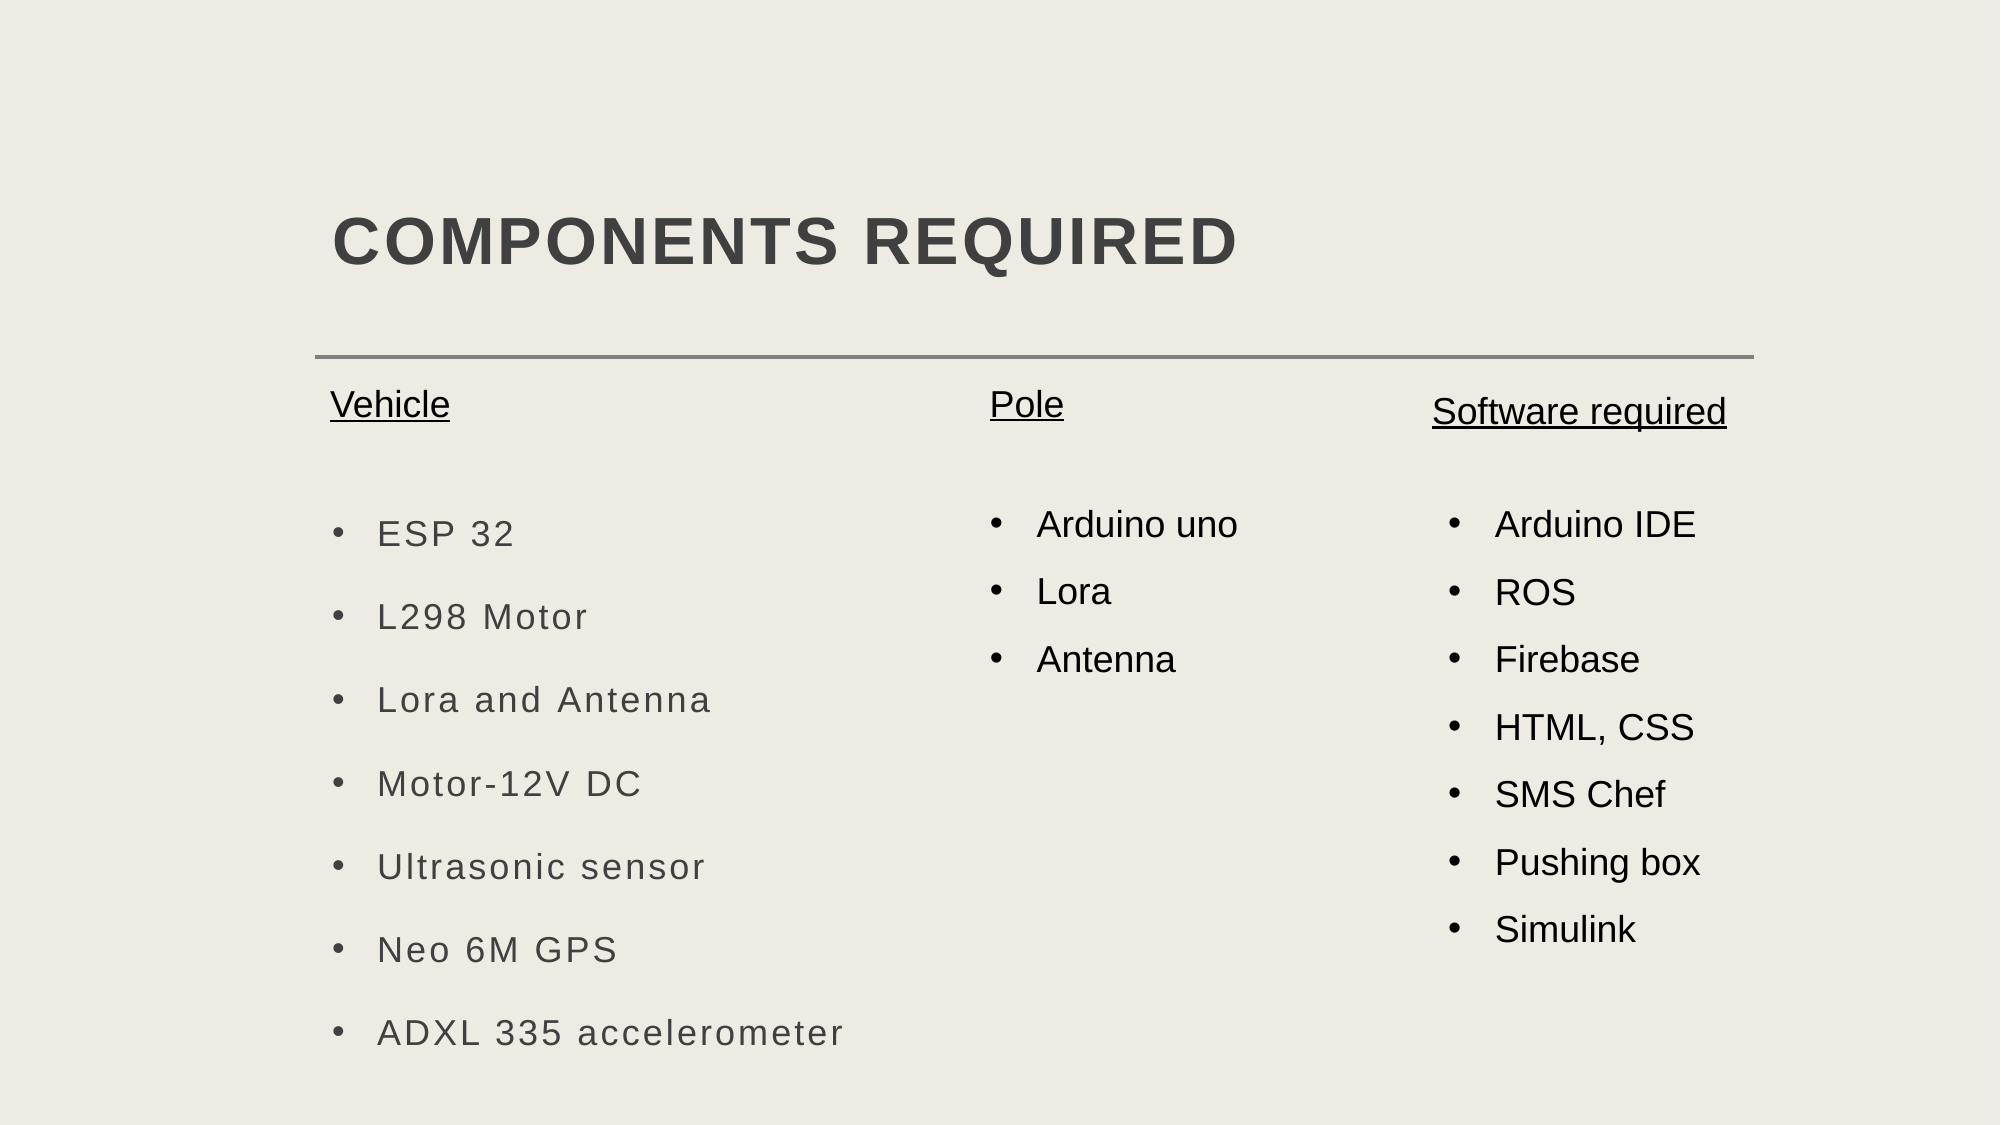

# COMPONENTS REQUIRED
Pole
Vehicle
Software required
Arduino uno
Lora
Antenna
Arduino IDE
ROS
Firebase
HTML, CSS
SMS Chef
Pushing box
Simulink
ESP 32
L298 Motor
Lora and Antenna
Motor-12V DC
Ultrasonic sensor
Neo 6M GPS
ADXL 335 accelerometer